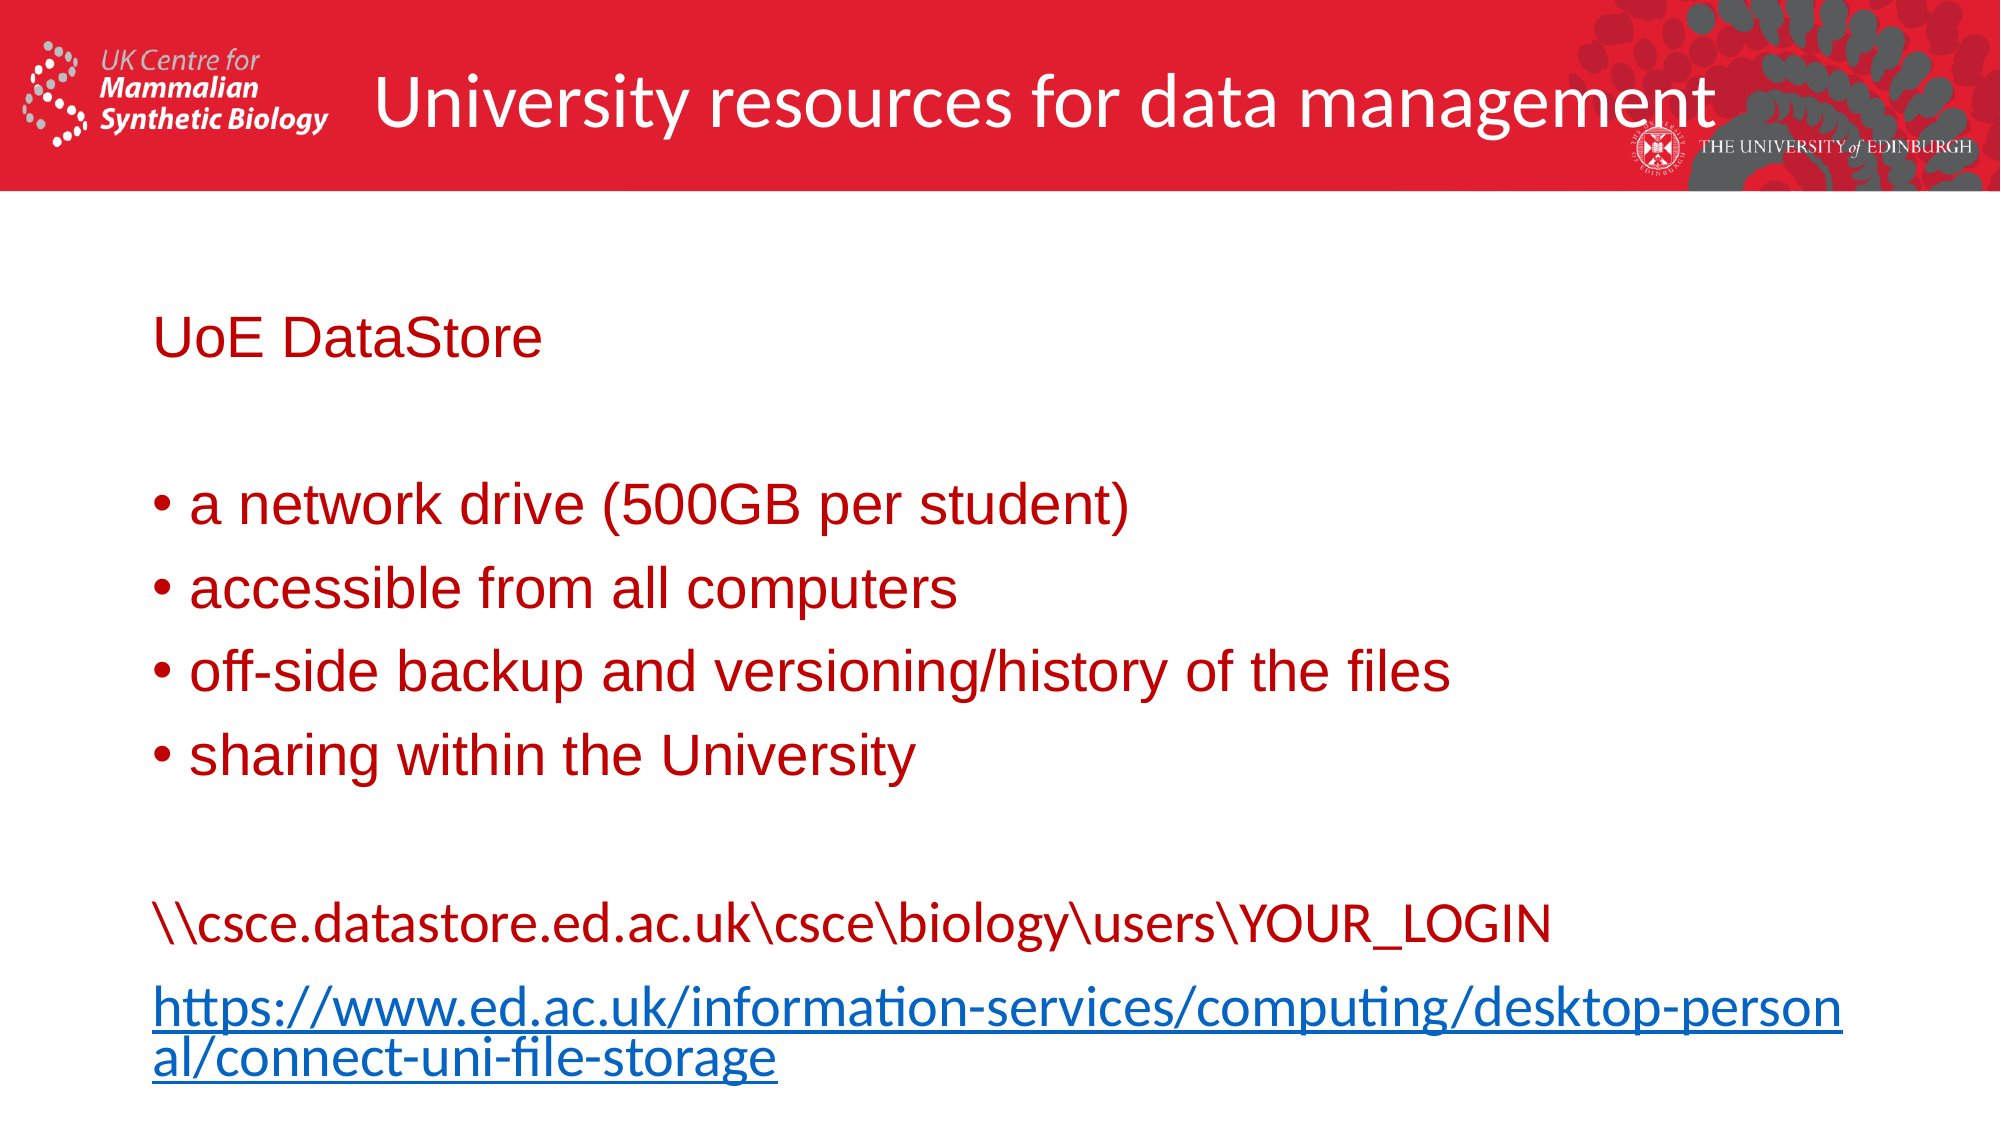

# University resources for data management
UoE DataStore

a network drive (500GB per student)
accessible from all computers
off-side backup and versioning/history of the files
sharing within the University

\\csce.datastore.ed.ac.uk\csce\biology\users\YOUR_LOGIN
https://www.ed.ac.uk/information-services/computing/desktop-personal/connect-uni-file-storage